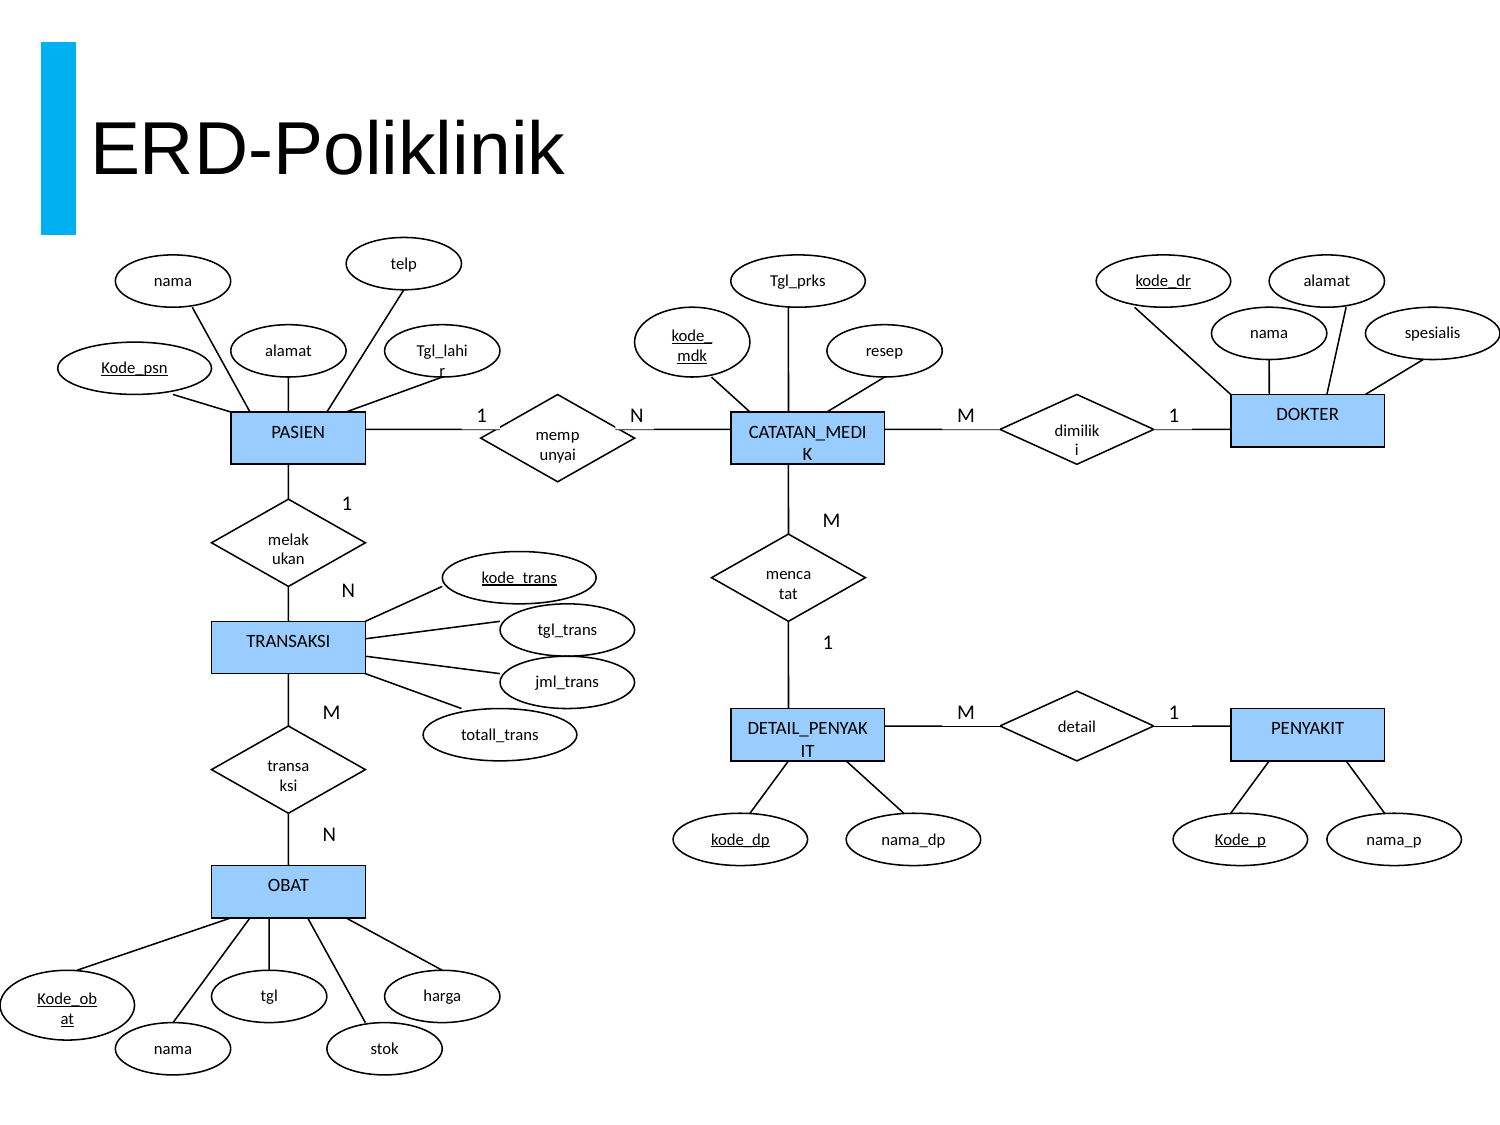

# ERD-Poliklinik
telp
nama
Tgl_prks
kode_dr
alamat

kode_mdk

nama

spesialis
alamat
Tgl_lahir
resep
Kode_psn

1
mempunyai
N
M
dimiliki
1
DOKTER
PASIEN
CATATAN_MEDIK

1
melakukan
M
mencatat
kode_trans
N

tgl_trans
TRANSAKSI

1

jml_trans

M
M
detail
1
totall_trans
DETAIL_PENYAKIT
PENYAKIT
transaksi

N
kode_dp
nama_dp
Kode_p
nama_p
OBAT

Kode_obat
tgl
harga
nama
stok